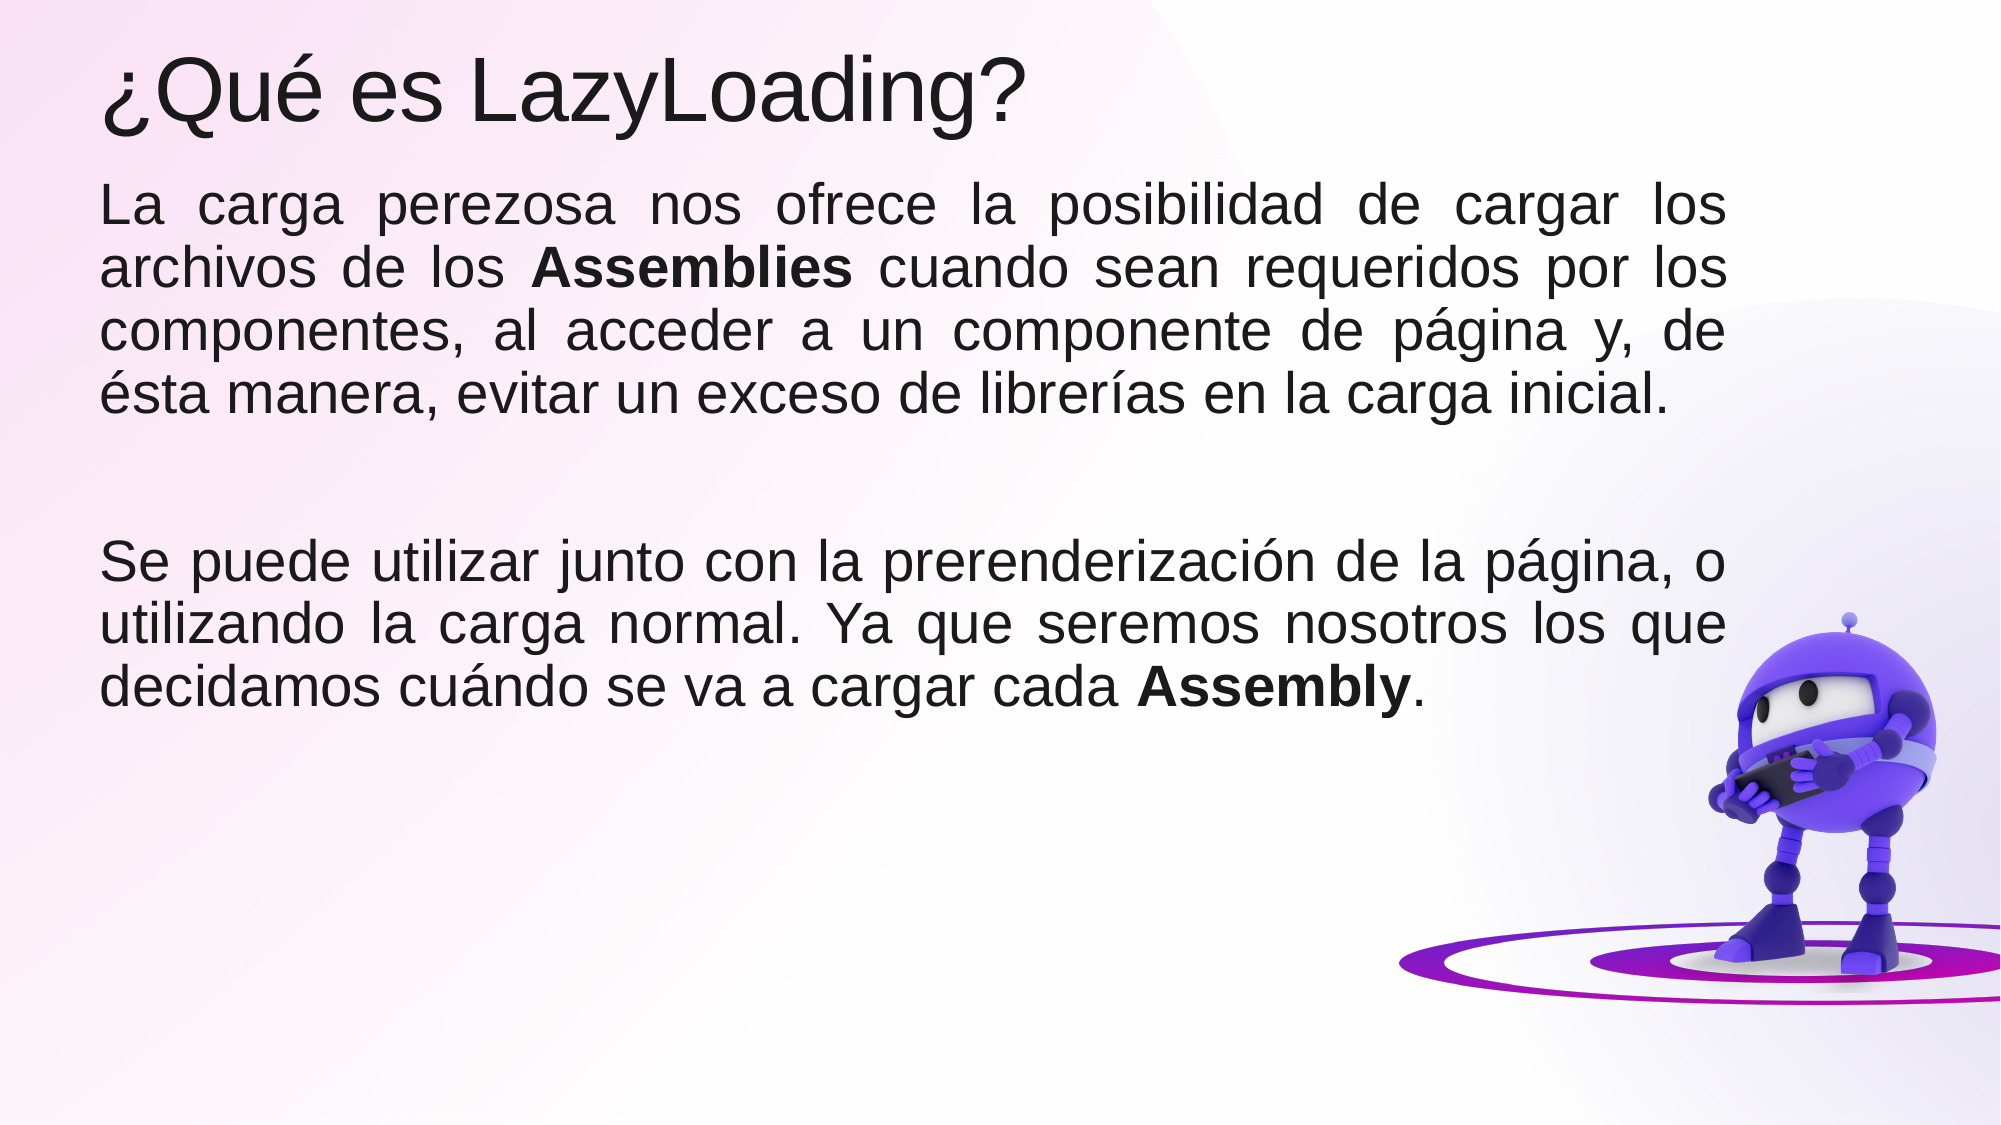

# ¿Qué es LazyLoading?
La carga perezosa nos ofrece la posibilidad de cargar los archivos de los Assemblies cuando sean requeridos por los componentes, al acceder a un componente de página y, de ésta manera, evitar un exceso de librerías en la carga inicial.

Se puede utilizar junto con la prerenderización de la página, o utilizando la carga normal. Ya que seremos nosotros los que decidamos cuándo se va a cargar cada Assembly.